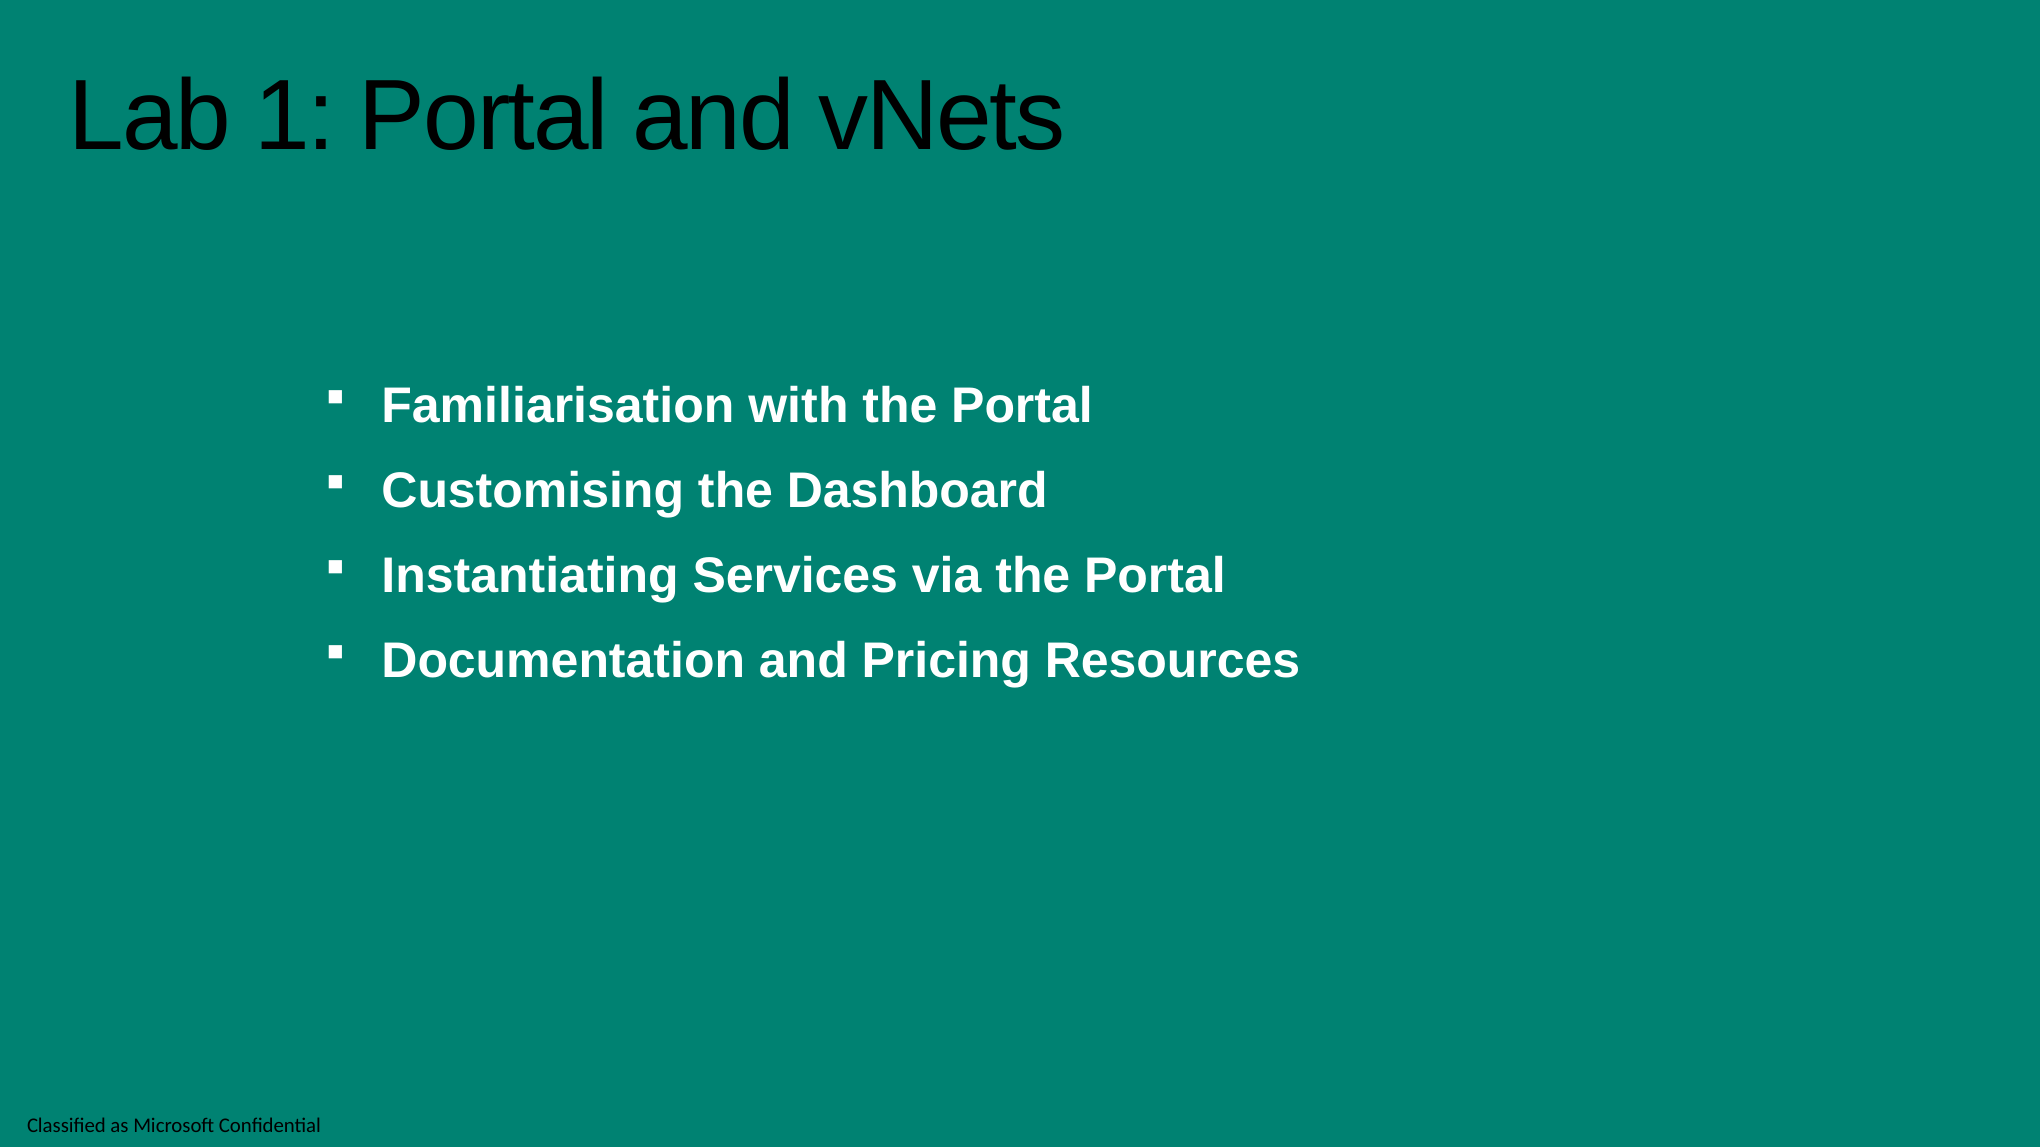

# Lab 1: Portal and vNets
Familiarisation with the Portal
Customising the Dashboard
Instantiating Services via the Portal
Documentation and Pricing Resources